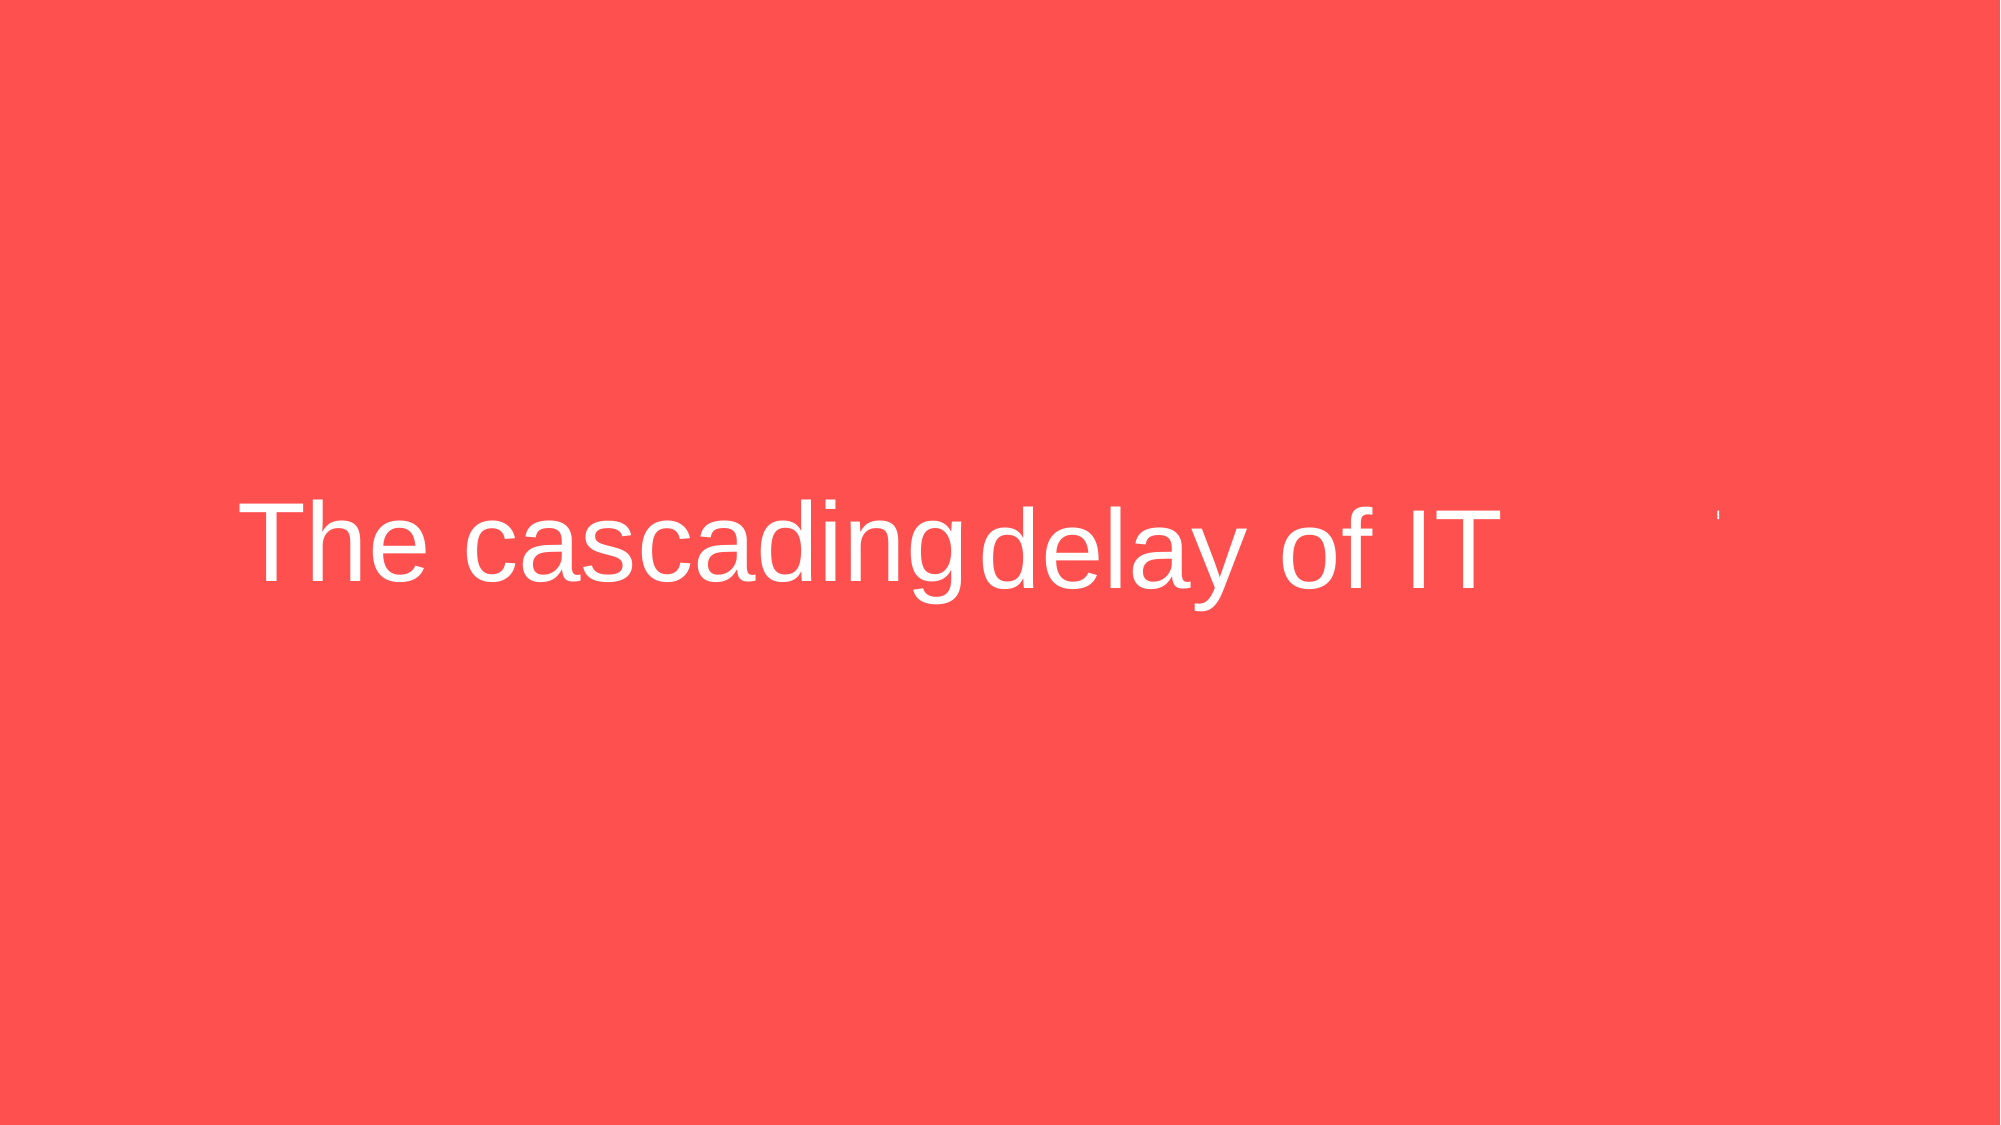

# The cascading
disruption of IT
delay of IT